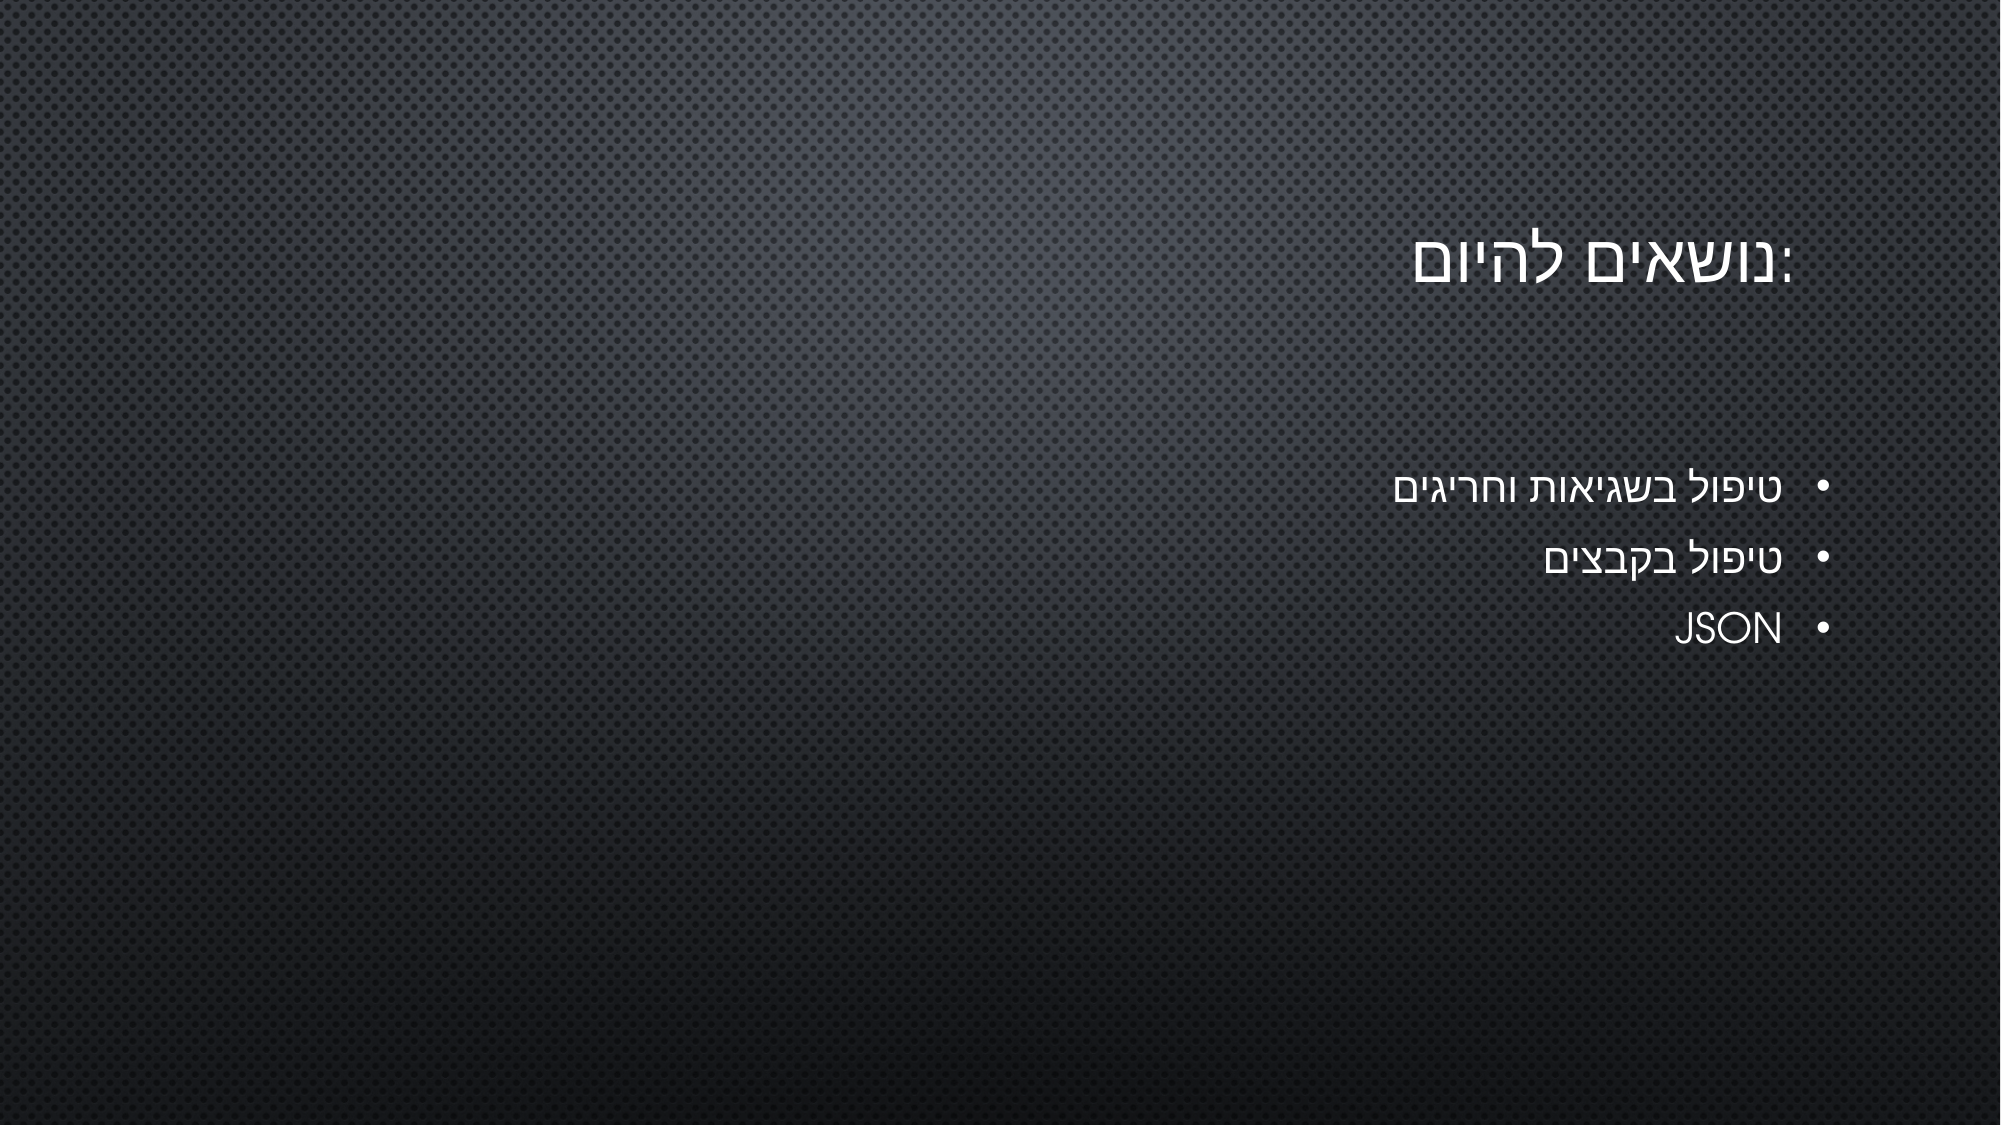

# נושאים להיום:
טיפול בשגיאות וחריגים
טיפול בקבצים
Json